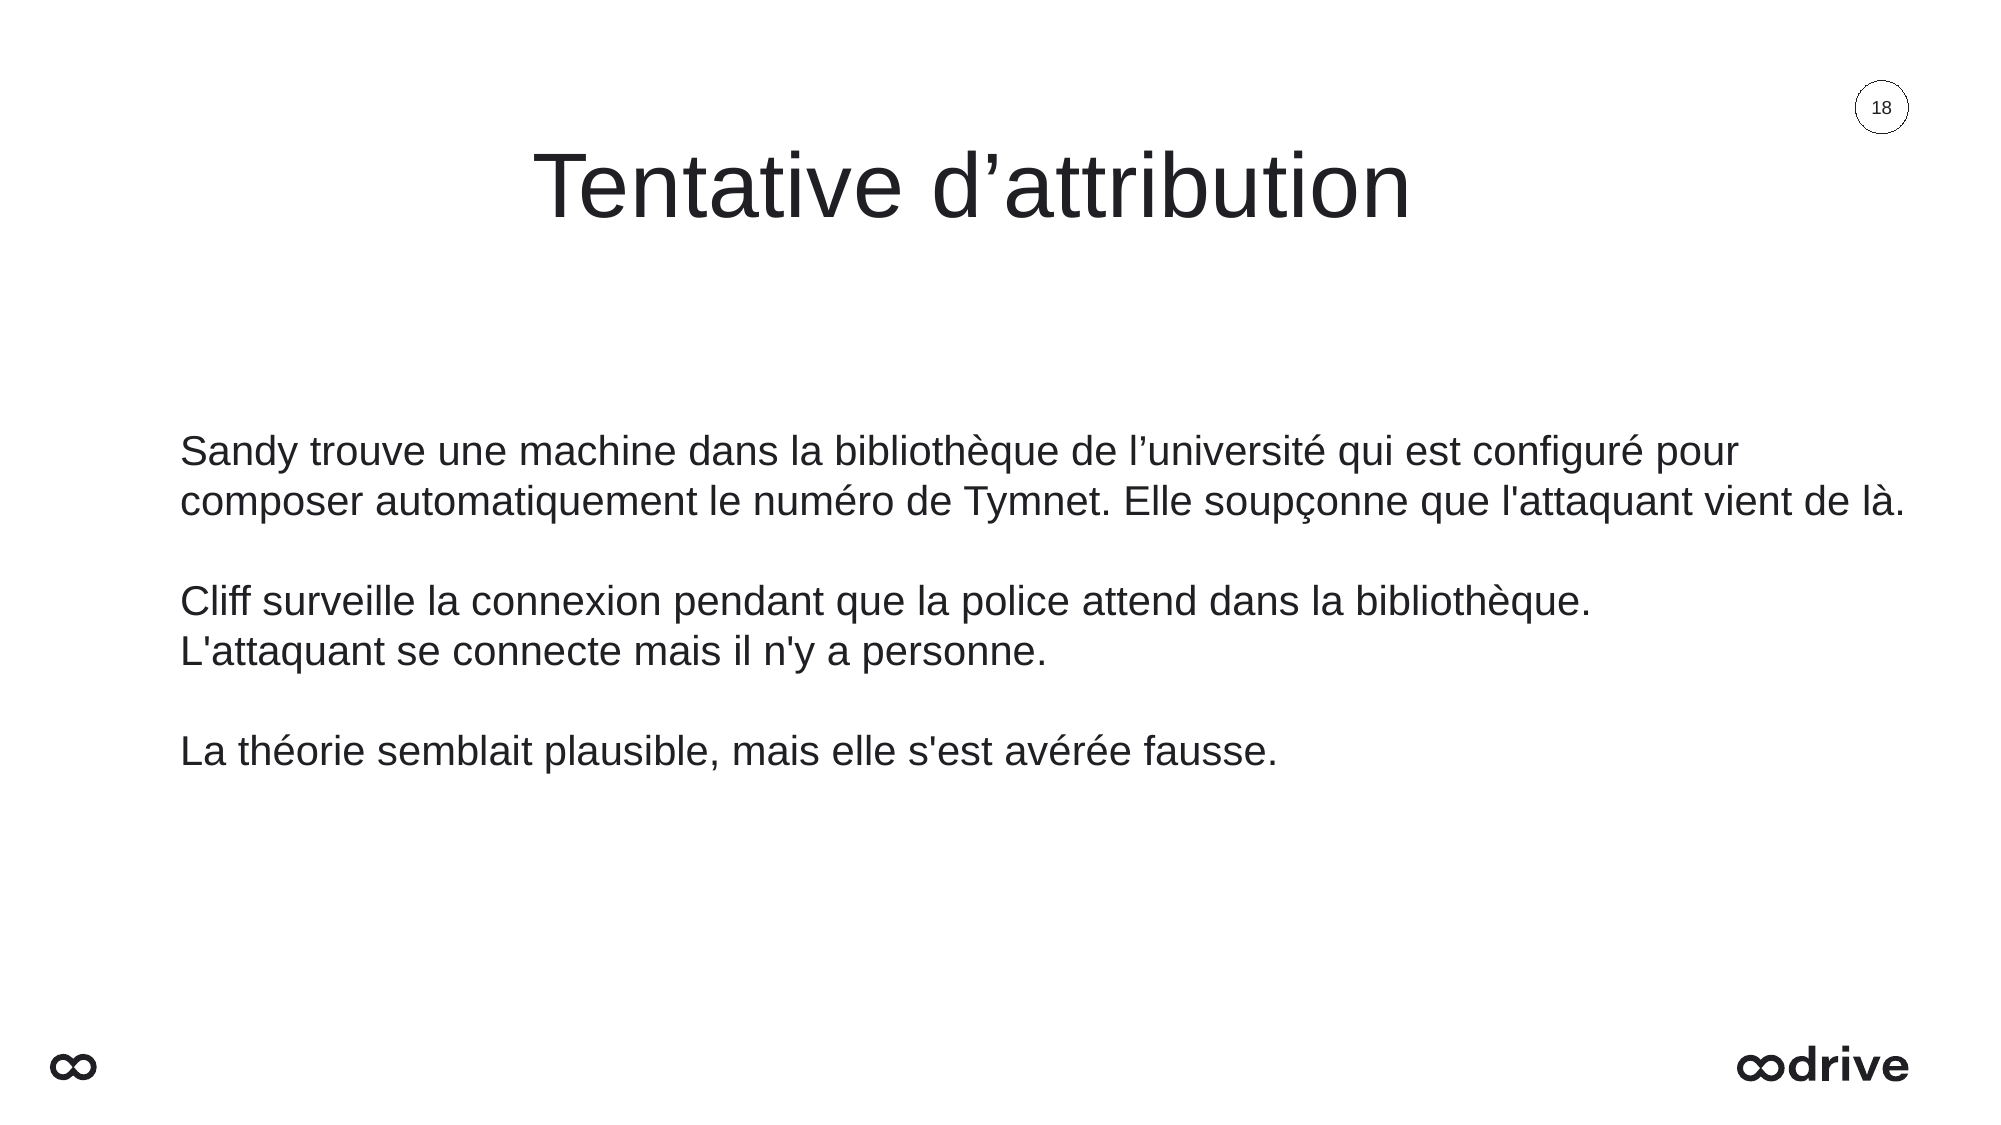

18
# Tentative d’attribution

Sandy trouve une machine dans la bibliothèque de l’université qui est configuré pour
composer automatiquement le numéro de Tymnet. Elle soupçonne que l'attaquant vient de là.

Cliff surveille la connexion pendant que la police attend dans la bibliothèque.
L'attaquant se connecte mais il n'y a personne.

La théorie semblait plausible, mais elle s'est avérée fausse.